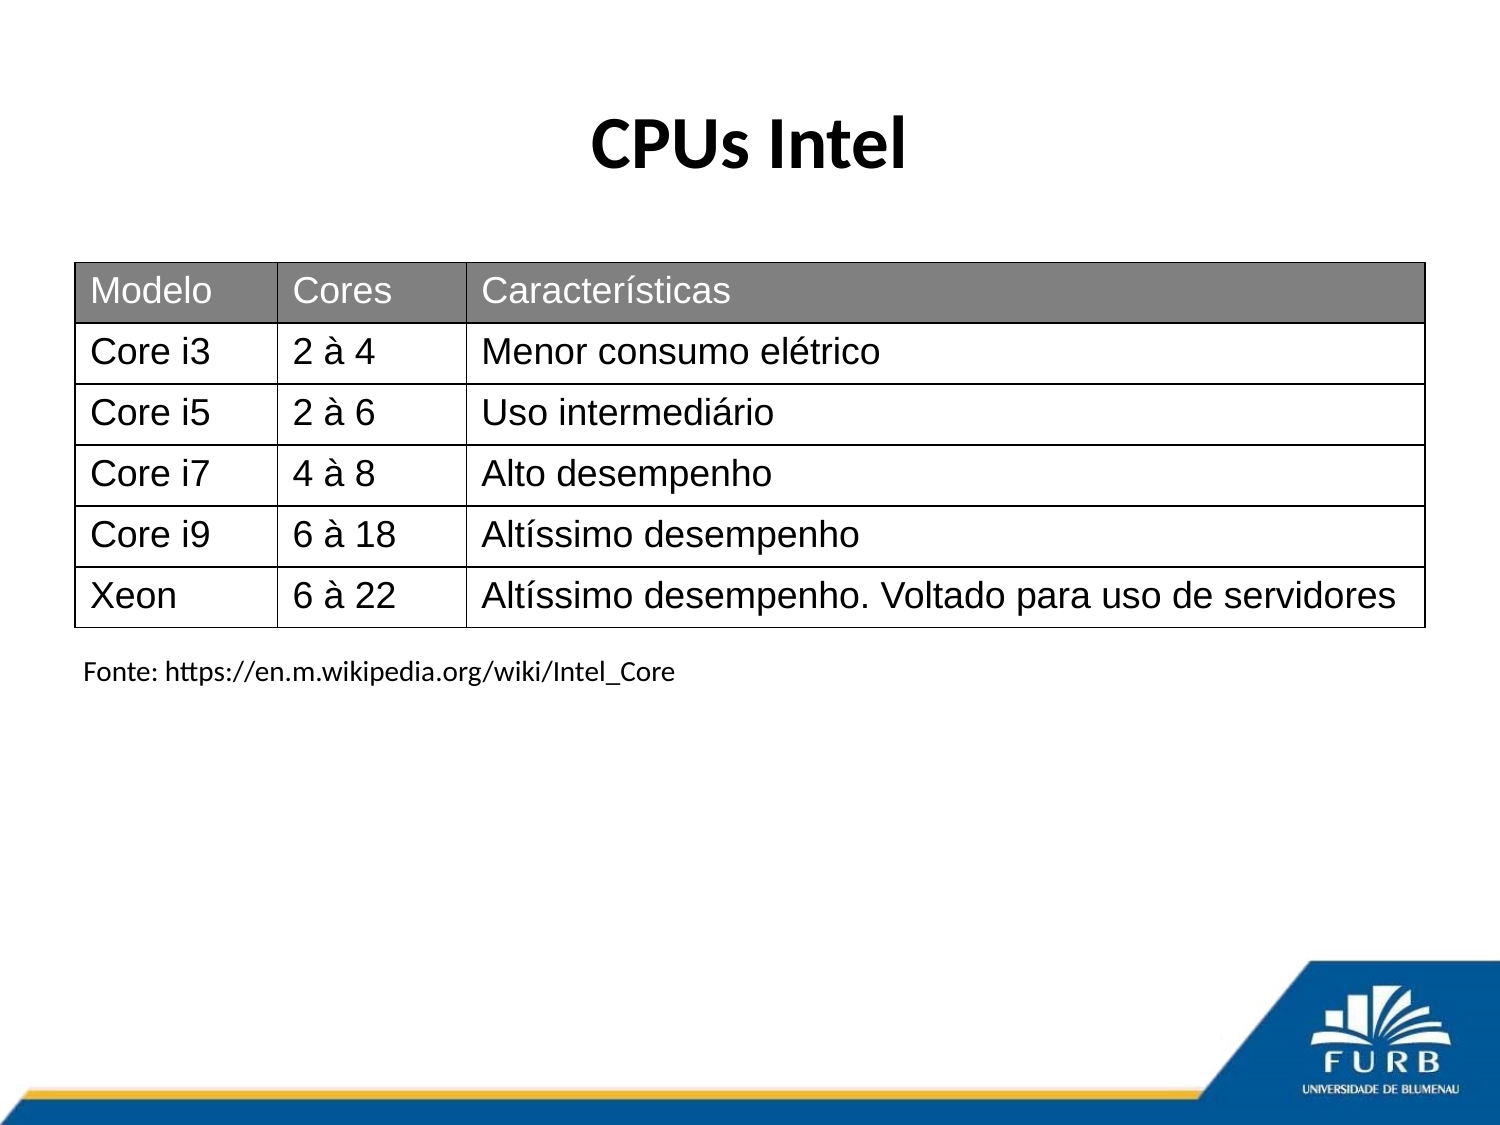

# CPUs Intel
| Modelo | Cores | Características |
| --- | --- | --- |
| Core i3 | 2 à 4 | Menor consumo elétrico |
| Core i5 | 2 à 6 | Uso intermediário |
| Core i7 | 4 à 8 | Alto desempenho |
| Core i9 | 6 à 18 | Altíssimo desempenho |
| Xeon | 6 à 22 | Altíssimo desempenho. Voltado para uso de servidores |
Fonte: https://en.m.wikipedia.org/wiki/Intel_Core